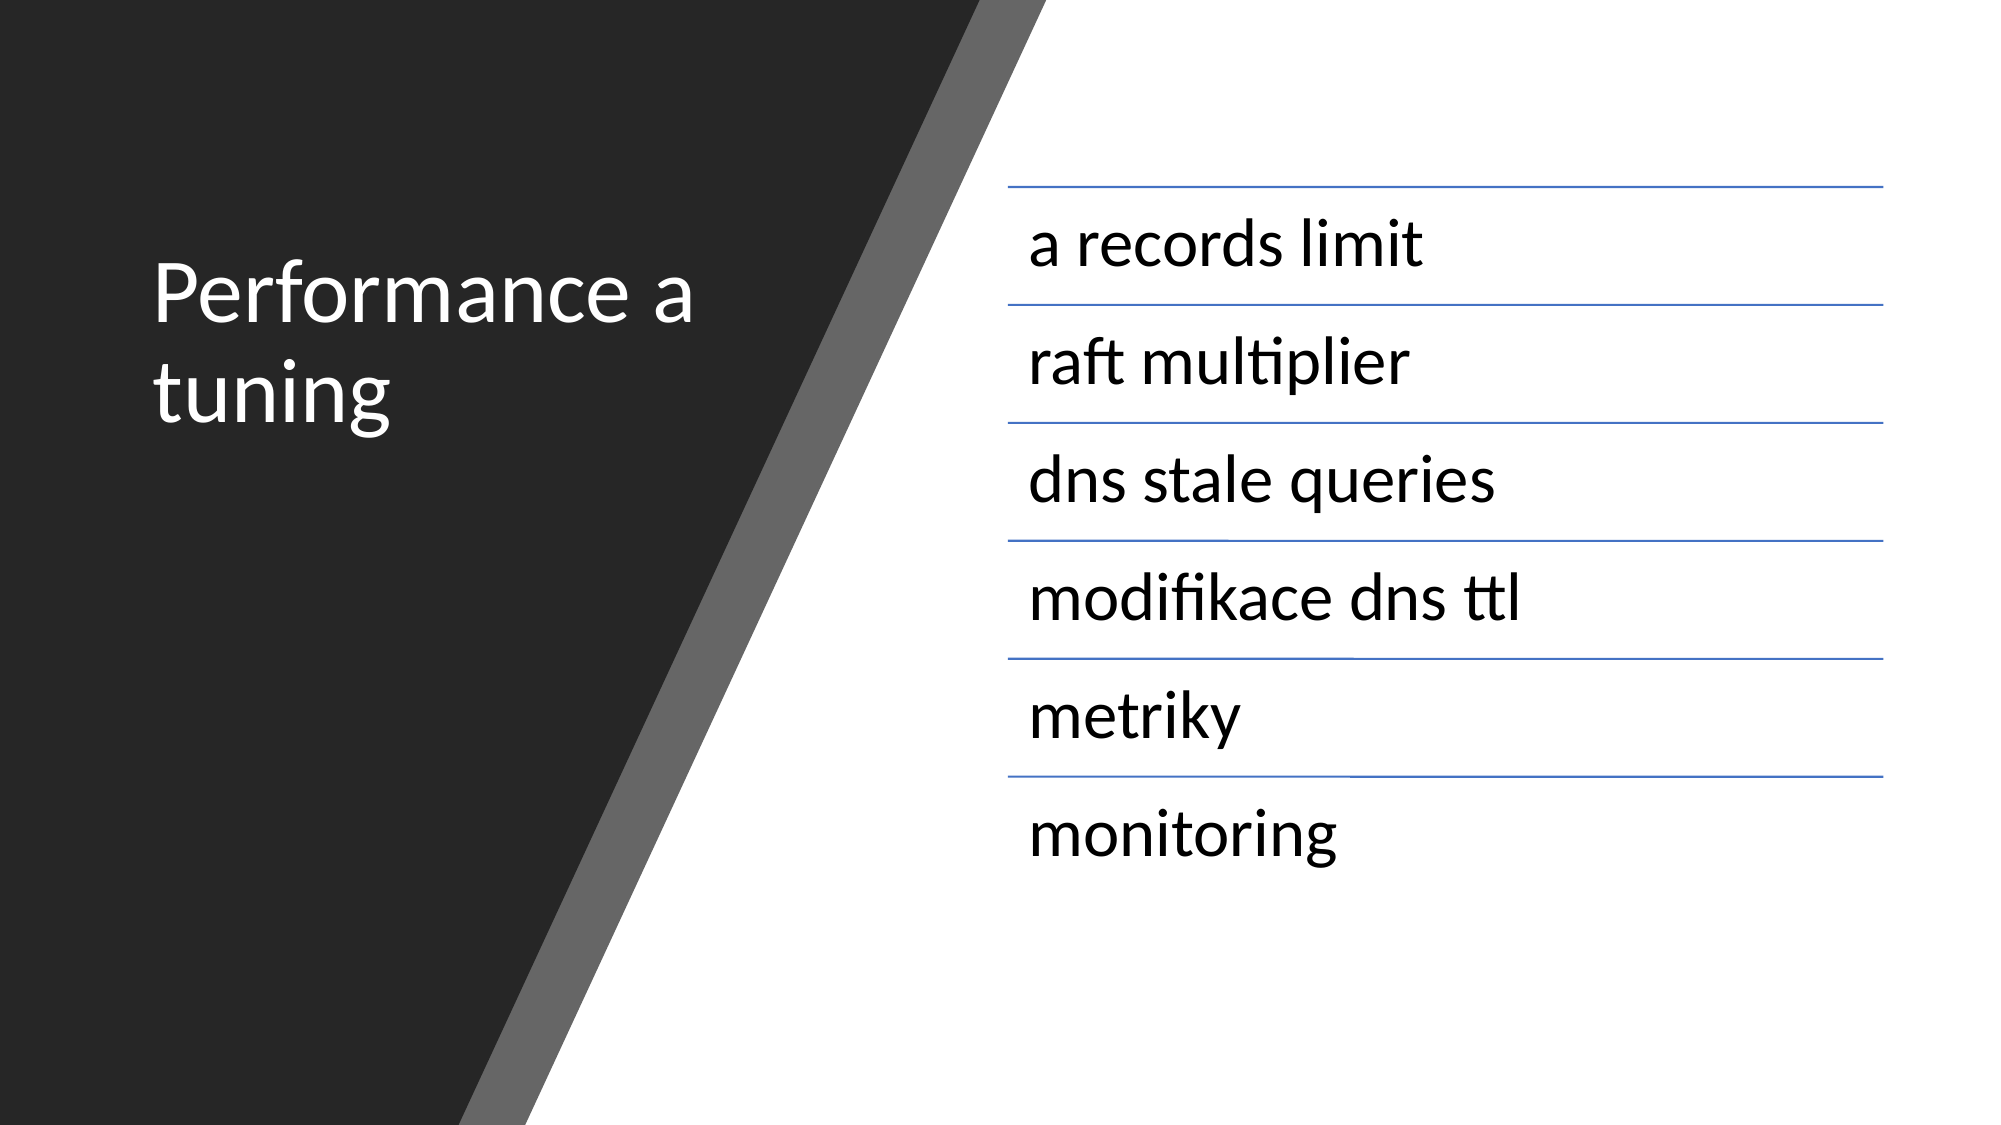

# Performance a tuning
a records limit
raft multiplier
dns stale queries
modifikace dns ttl
metriky
monitoring